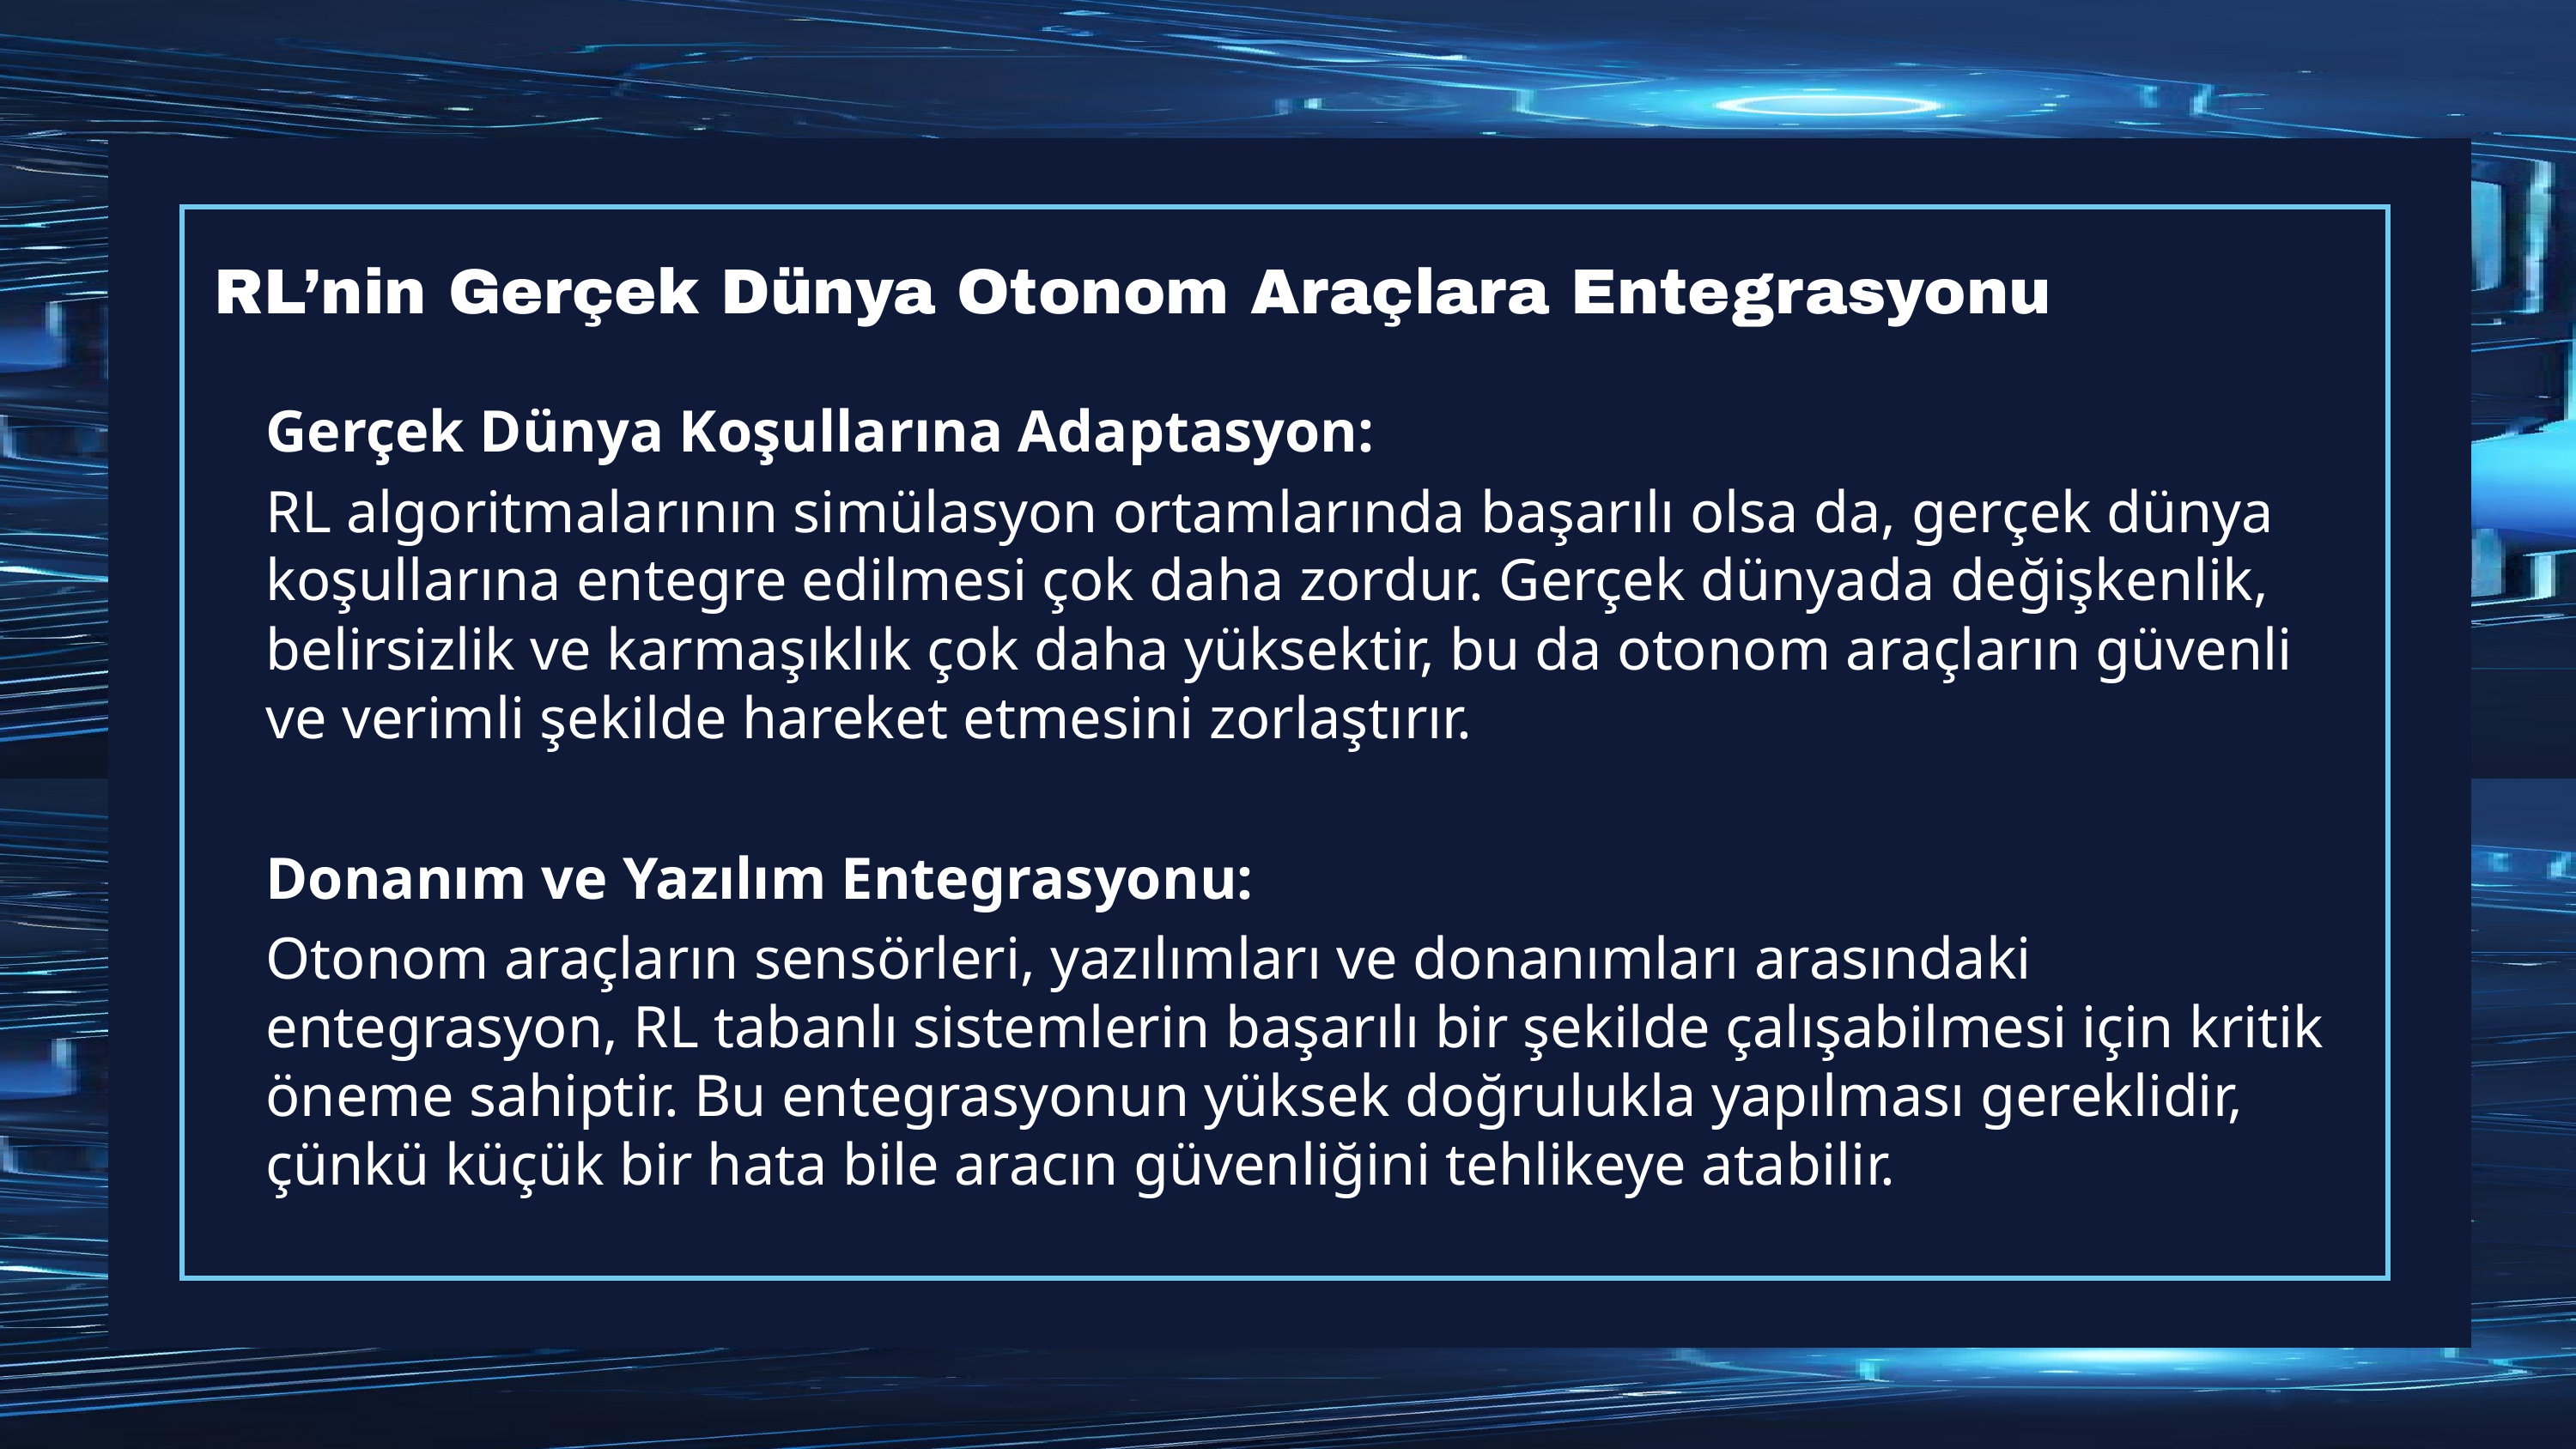

# RL’nin Gerçek Dünya Otonom Araçlara Entegrasyonu
Gerçek Dünya Koşullarına Adaptasyon:
RL algoritmalarının simülasyon ortamlarında başarılı olsa da, gerçek dünya koşullarına entegre edilmesi çok daha zordur. Gerçek dünyada değişkenlik, belirsizlik ve karmaşıklık çok daha yüksektir, bu da otonom araçların güvenli ve verimli şekilde hareket etmesini zorlaştırır.

Donanım ve Yazılım Entegrasyonu:
Otonom araçların sensörleri, yazılımları ve donanımları arasındaki entegrasyon, RL tabanlı sistemlerin başarılı bir şekilde çalışabilmesi için kritik öneme sahiptir. Bu entegrasyonun yüksek doğrulukla yapılması gereklidir, çünkü küçük bir hata bile aracın güvenliğini tehlikeye atabilir.